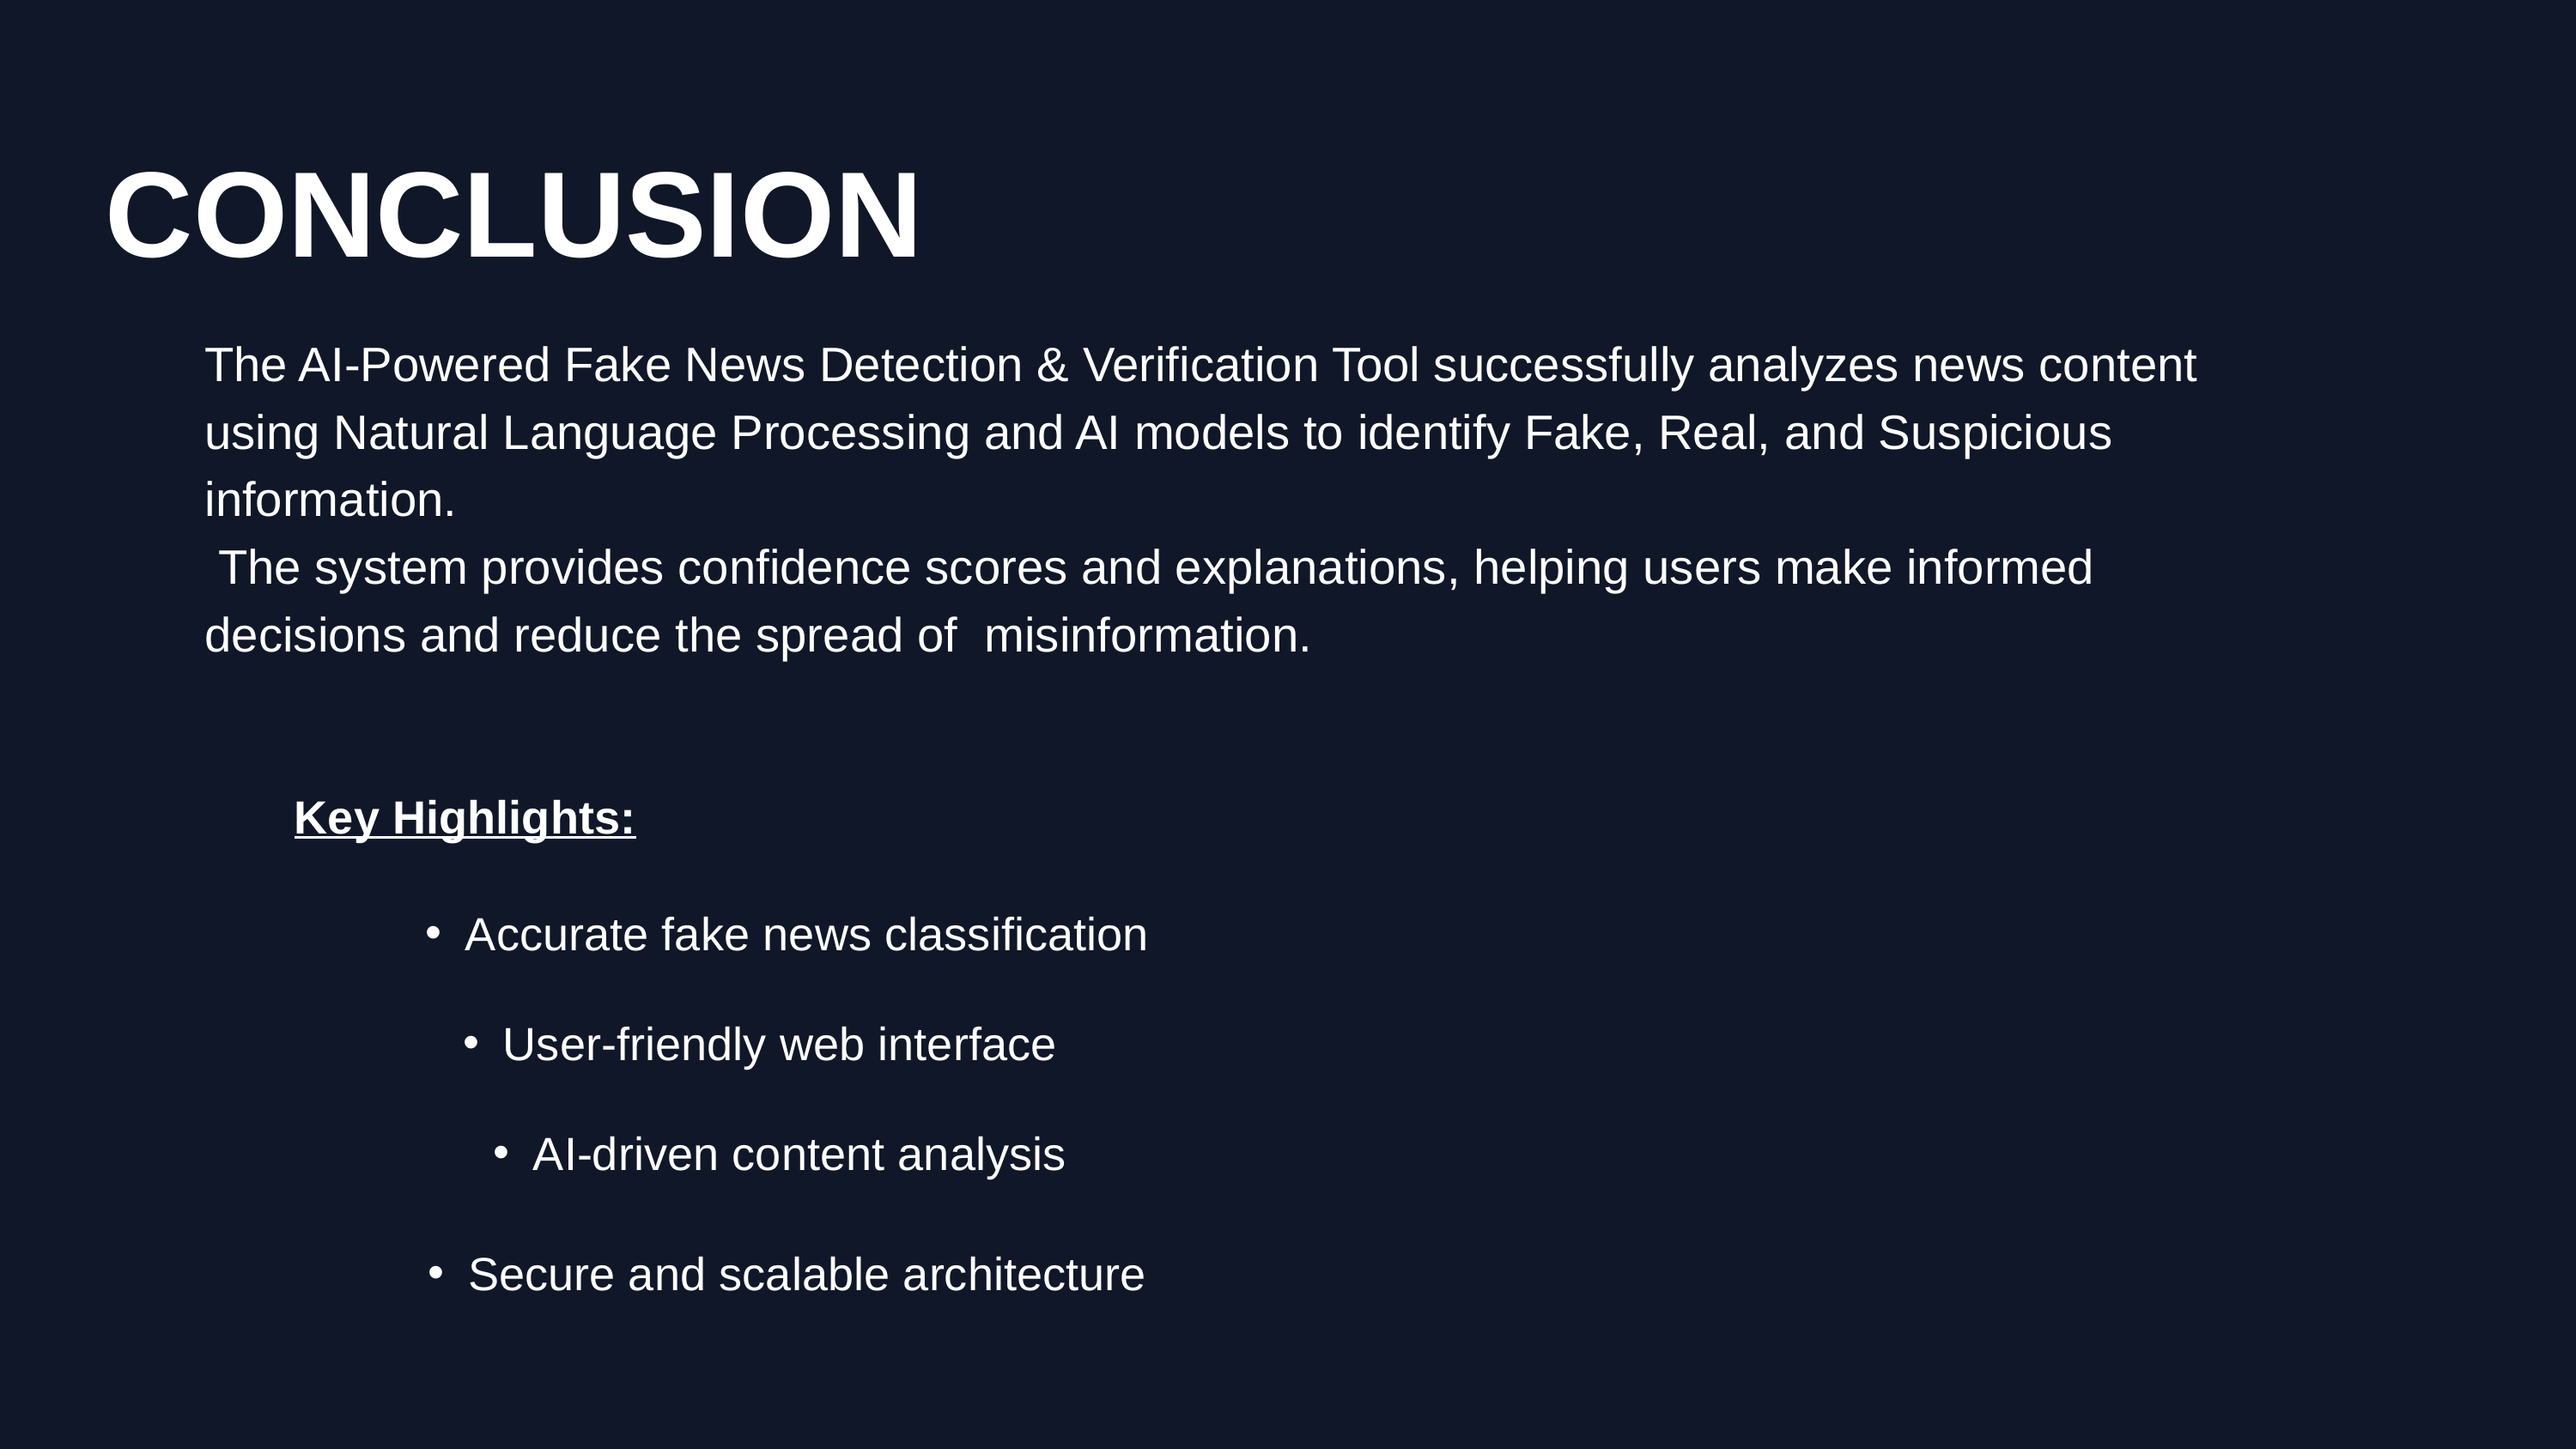

CONCLUSION
The AI-Powered Fake News Detection & Verification Tool successfully analyzes news content using Natural Language Processing and AI models to identify Fake, Real, and Suspicious information.
 The system provides confidence scores and explanations, helping users make informed decisions and reduce the spread of  misinformation.

Key Highlights:
Accurate fake news classification
User-friendly web interface
AI-driven content analysis

Secure and scalable architecture